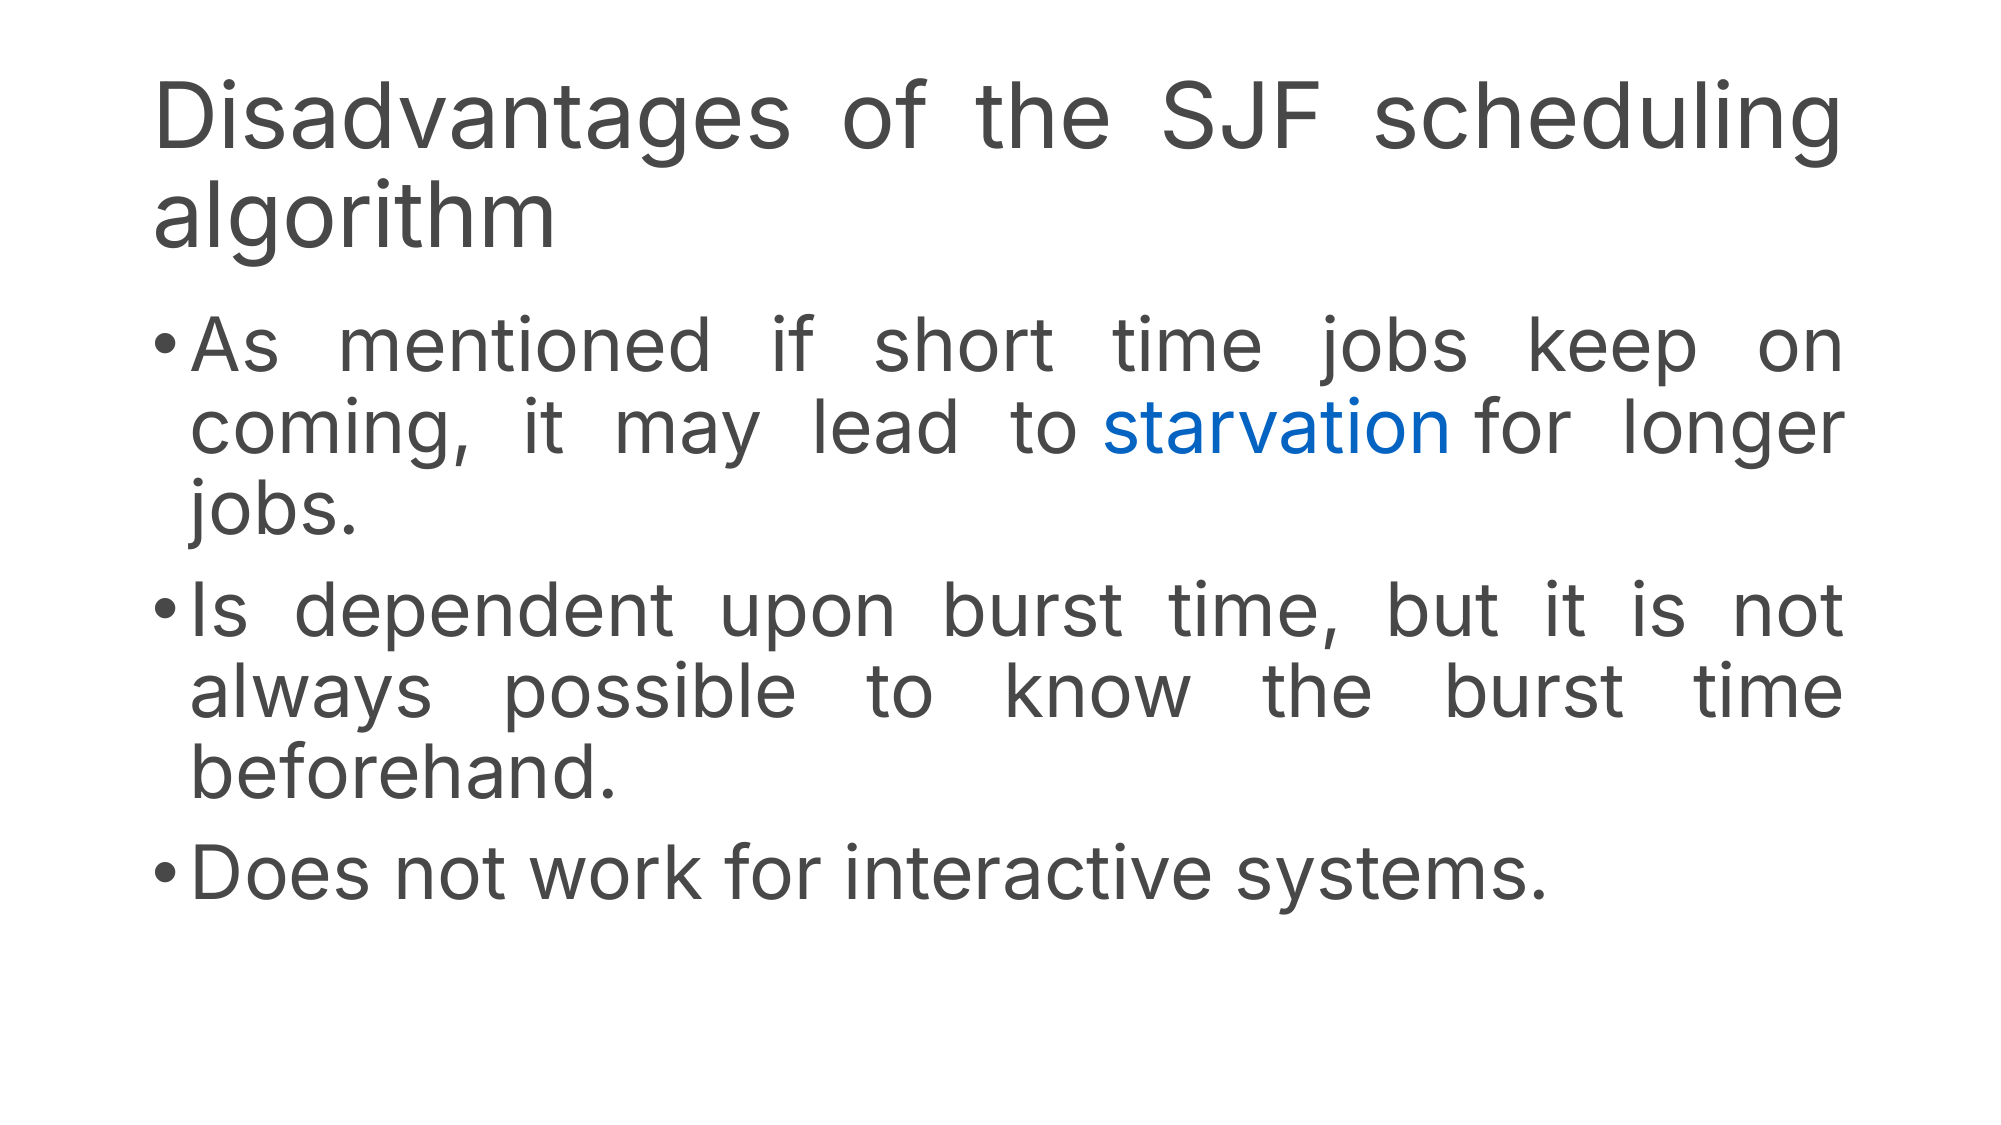

# Disadvantages of the SJF scheduling algorithm
As mentioned if short time jobs keep on coming, it may lead to starvation for longer jobs.
Is dependent upon burst time, but it is not always possible to know the burst time beforehand.
Does not work for interactive systems.